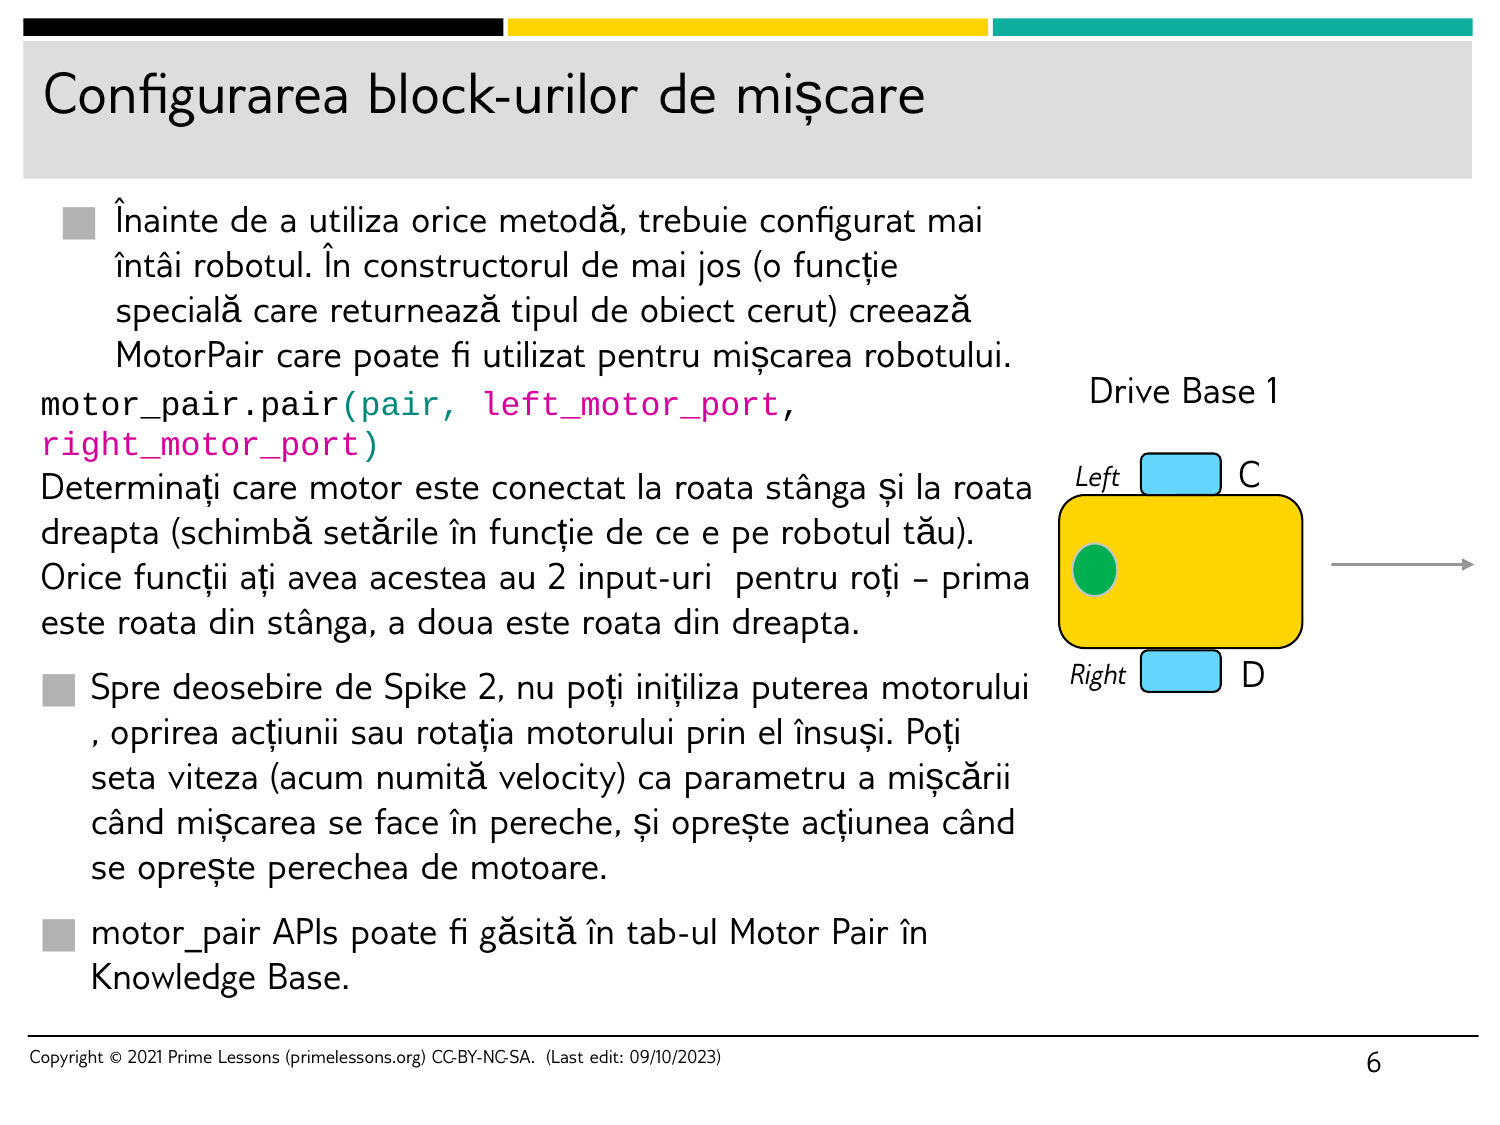

# Configurarea block-urilor de mișcare
Înainte de a utiliza orice metodă, trebuie configurat mai întâi robotul. În constructorul de mai jos (o funcție specială care returnează tipul de obiect cerut) creează MotorPair care poate fi utilizat pentru mișcarea robotului.
motor_pair.pair(pair, left_motor_port, right_motor_port)
Determinați care motor este conectat la roata stânga și la roata dreapta (schimbă setările în funcție de ce e pe robotul tău).  Orice funcții ați avea acestea au 2 input-uri  pentru roți – prima este roata din stânga, a doua este roata din dreapta.
Spre deosebire de Spike 2, nu poți inițiliza puterea motorului , oprirea acțiunii sau rotația motorului prin el însuși. Poți seta viteza (acum numită velocity) ca parametru a mișcării când mișcarea se face în pereche, și oprește acțiunea când se oprește perechea de motoare.
motor_pair APIs poate fi găsită în tab-ul Motor Pair în Knowledge Base.

Drive Base 1
C

D
Left
Right
6
Copyright © 2021 Prime Lessons (primelessons.org) CC-BY-NC-SA.  (Last edit: 09/10/2023)